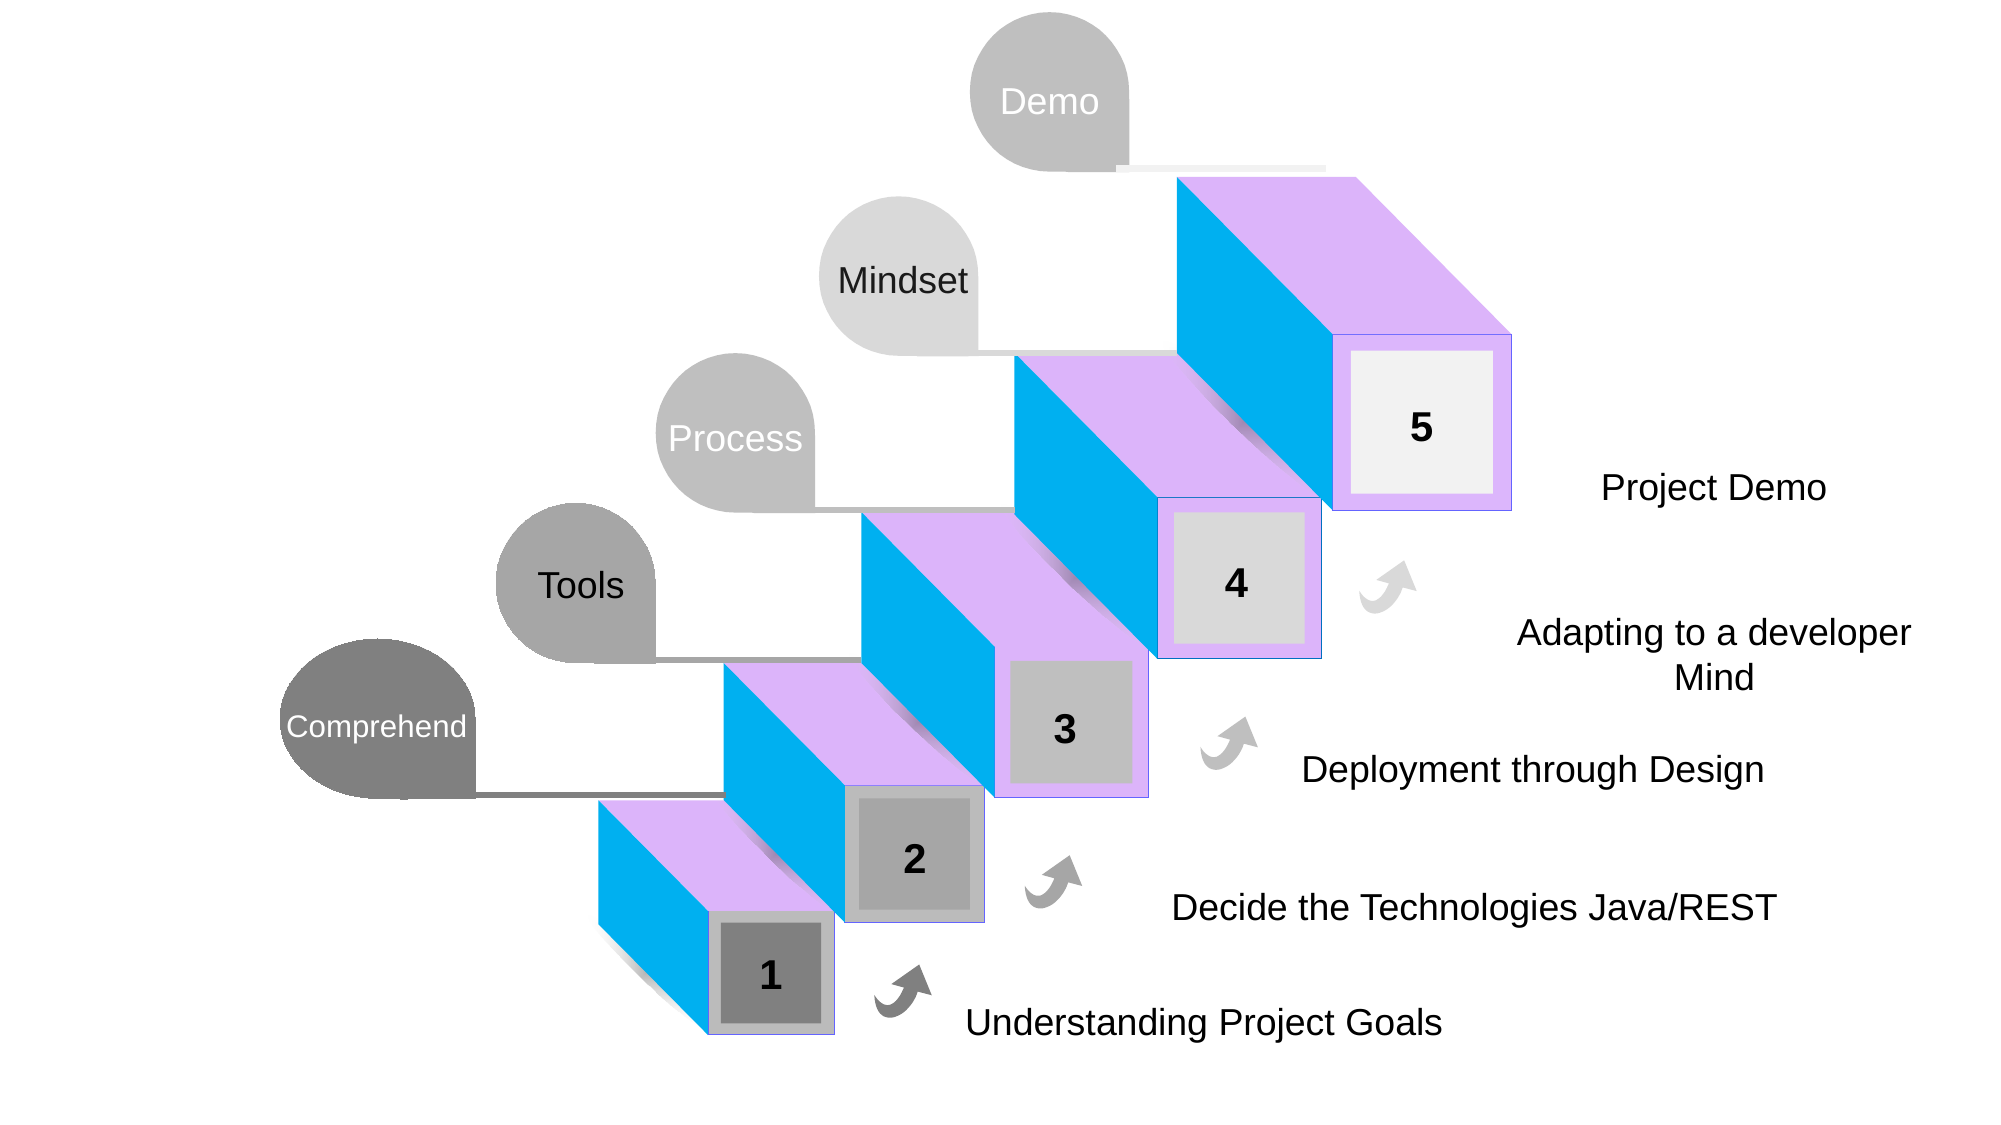

Demo

Mindset

5
Process
Project Demo

4
Tools

Adapting to a developer
Mind

3
Comprehend

Deployment through Design
2

Decide the Technologies Java/REST
1

Understanding Project Goals
11